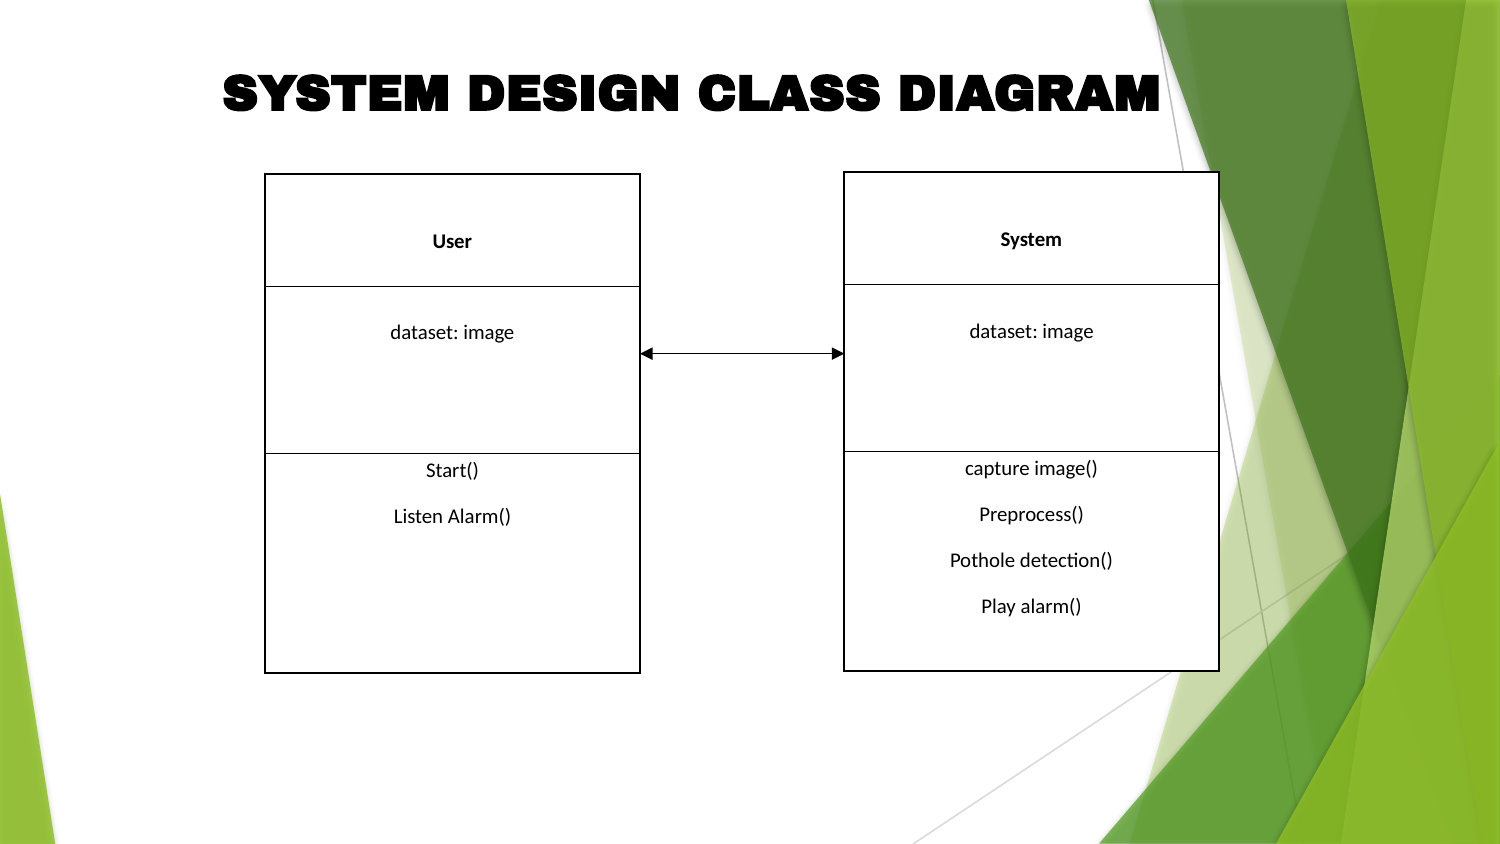

SYSTEM DESIGN CLASS DIAGRAM

System

dataset: image

capture image()
Preprocess()
Pothole detection()
Play alarm()

User

dataset: image

Start()
Listen Alarm()